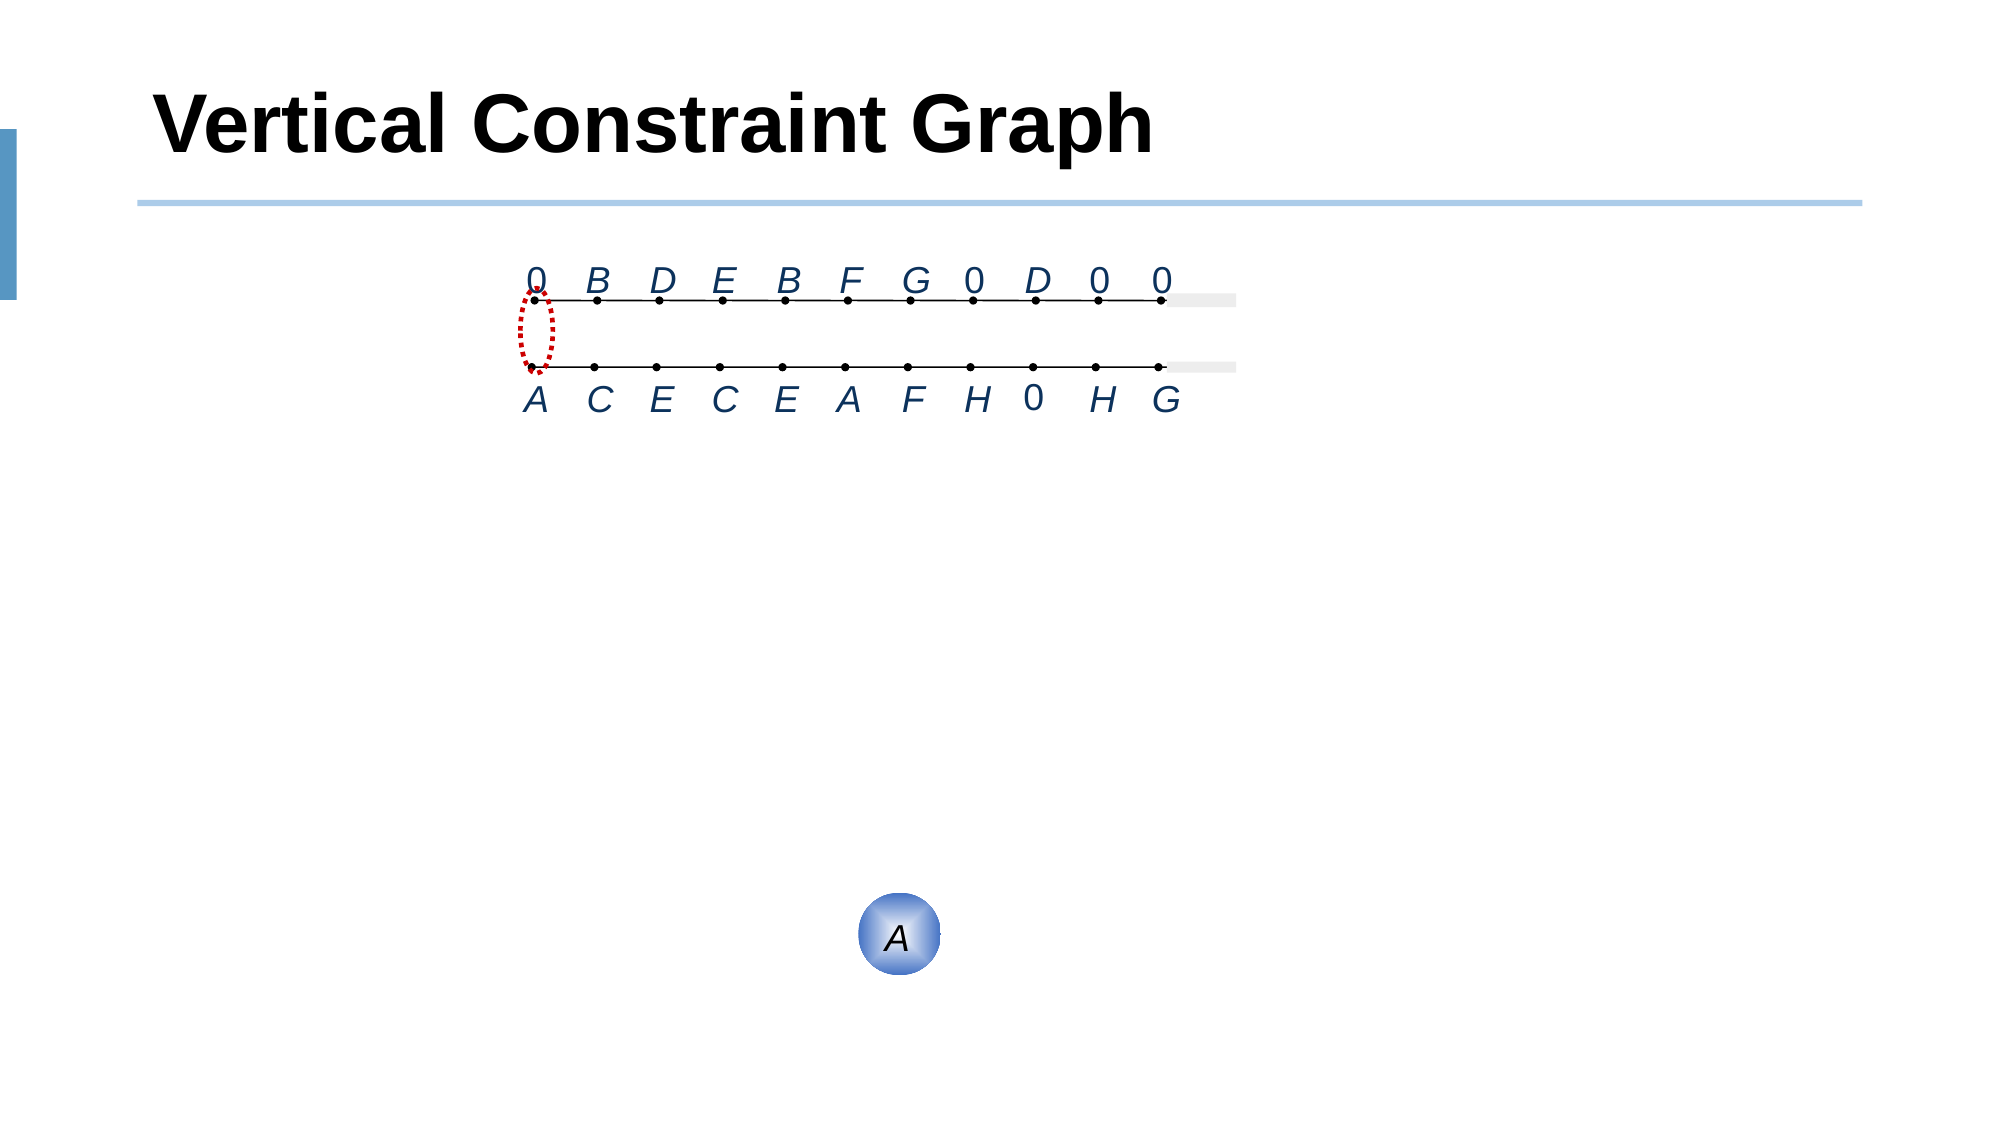

# Vertical Constraint Graph
0
B
D
E
B
F
G
0
D
0
0

0
A

C
E
C
E
A
F
H
H
G

A